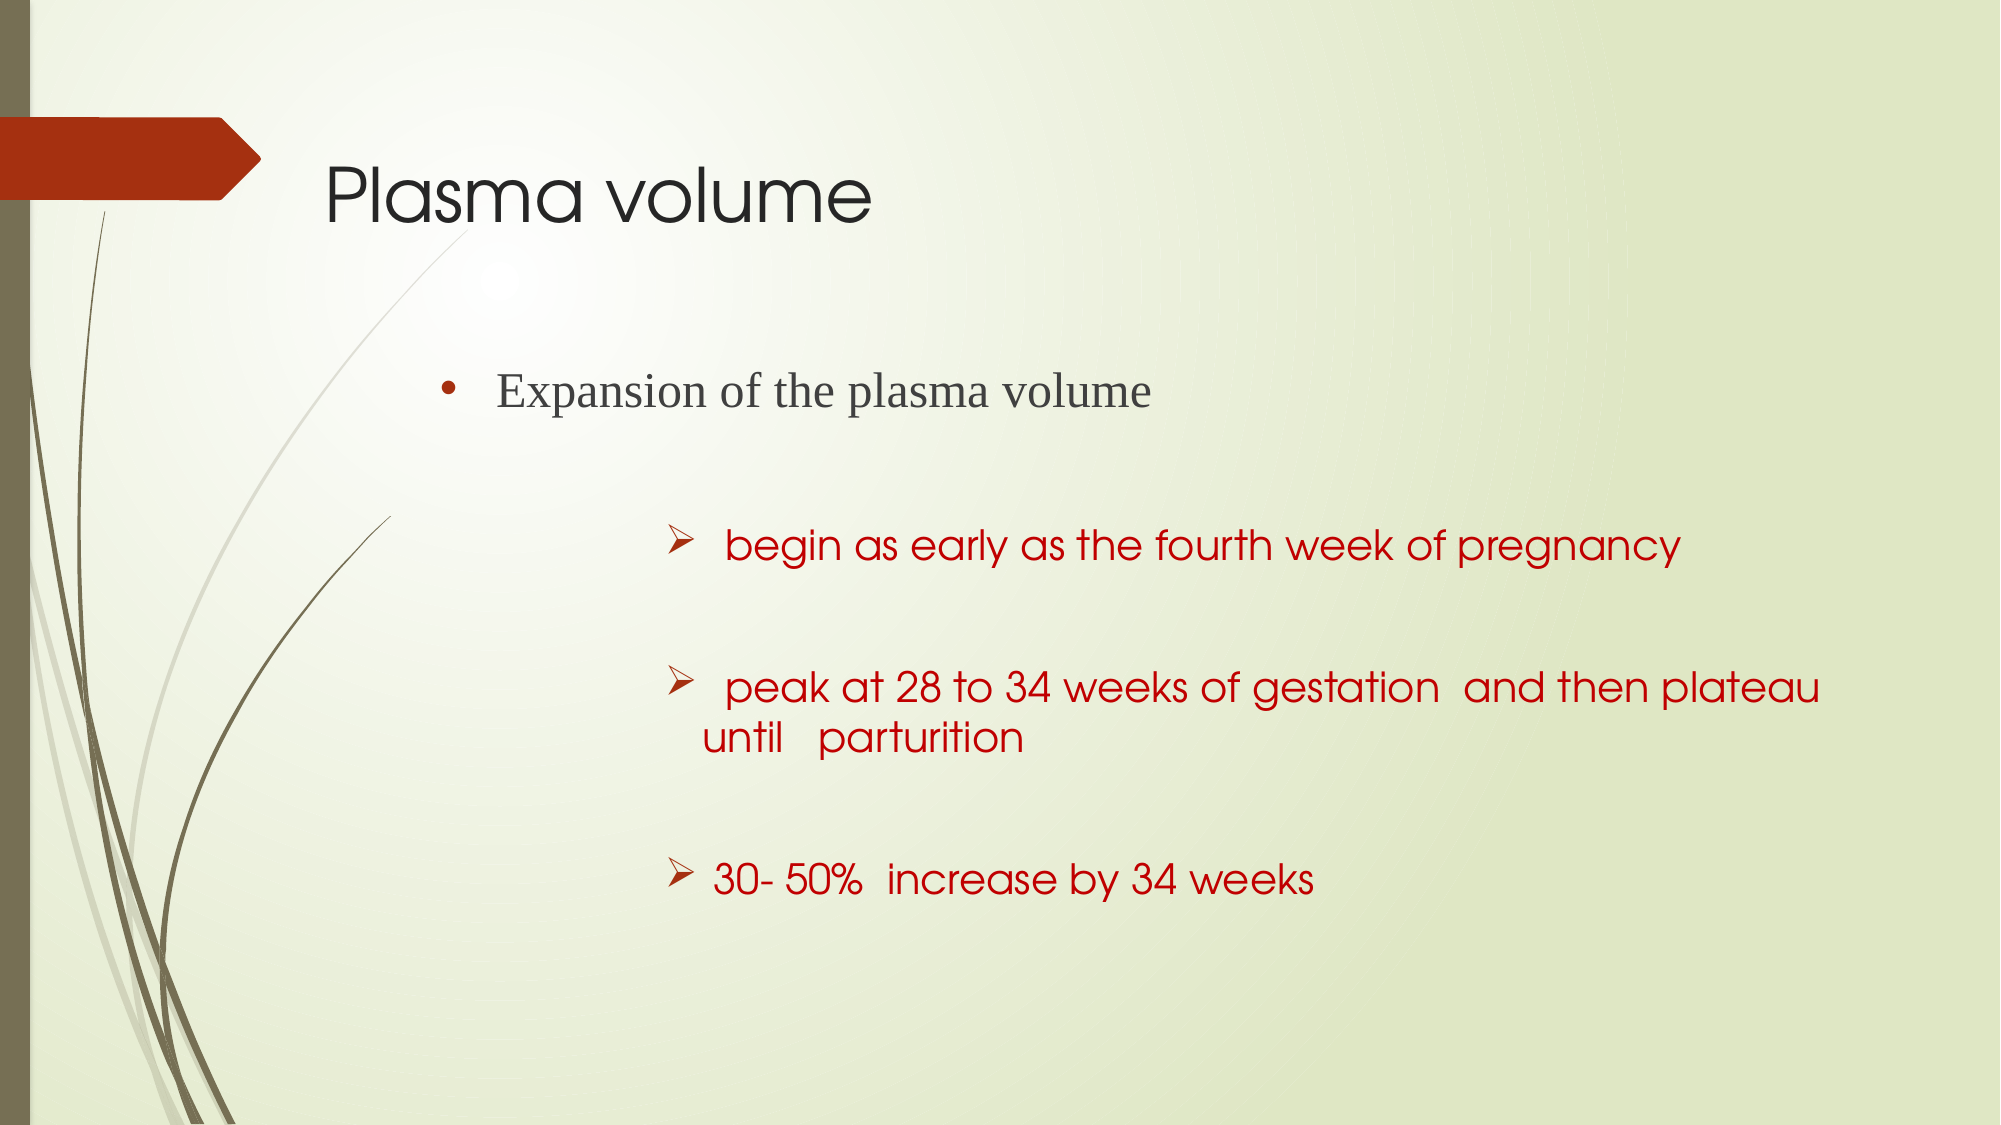

# Plasma volume
Expansion of the plasma volume

  begin as early as the fourth week of pregnancy

  peak at 28 to 34 weeks of gestation  and then plateau until   parturition

 30- 50%  increase by 34 weeks